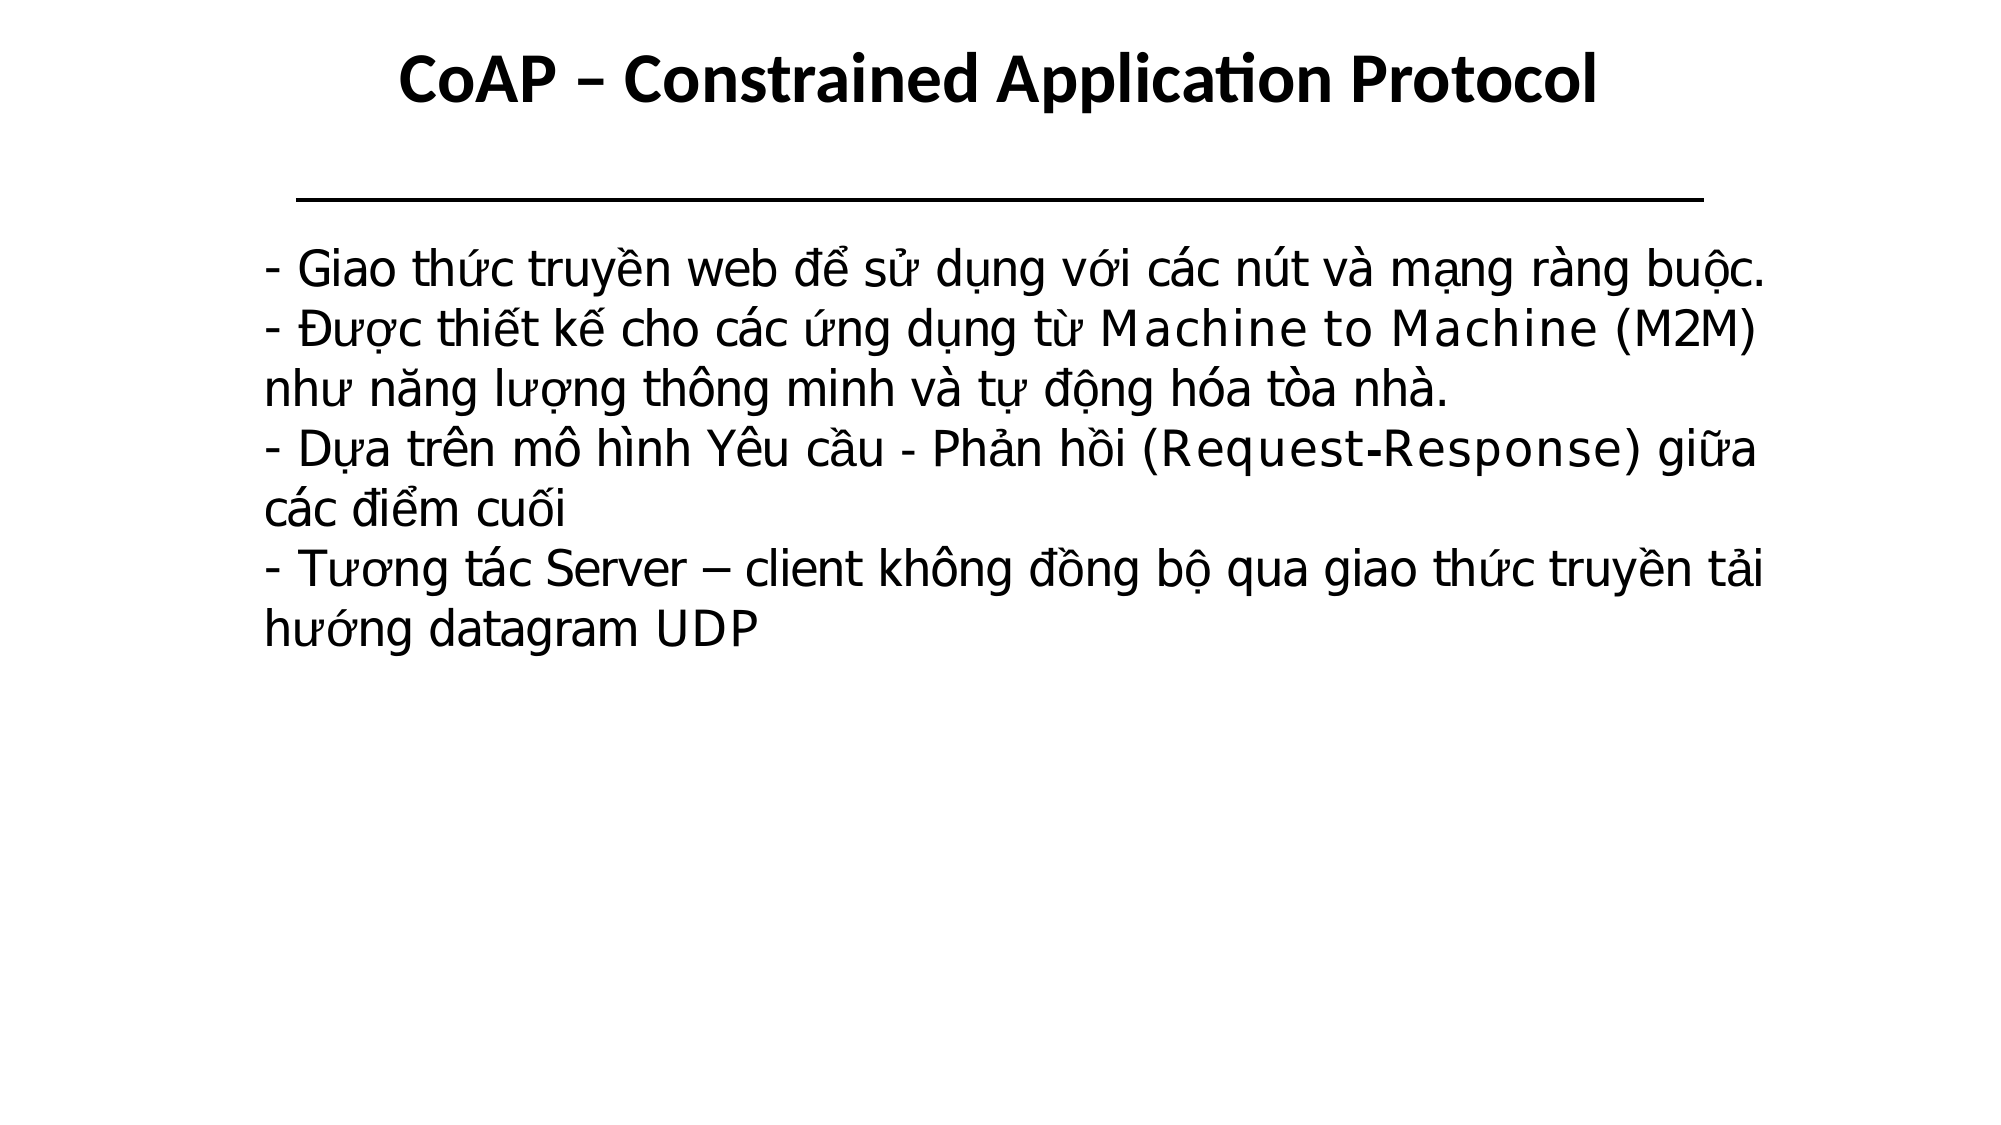

# CoAP – Constrained Application Protocol
- Giao thức truyền web để sử dụng với các nút và mạng ràng buộc.
- Được thiết kế cho các ứng dụng từ Machine to Machine (M2M) như năng lượng thông minh và tự động hóa tòa nhà.
- Dựa trên mô hình Yêu cầu ‐ Phản hồi (Request‐Response) giữa các điểm cuối
- Tương tác Server – client không đồng bộ qua giao thức truyền tải hướng datagram UDP